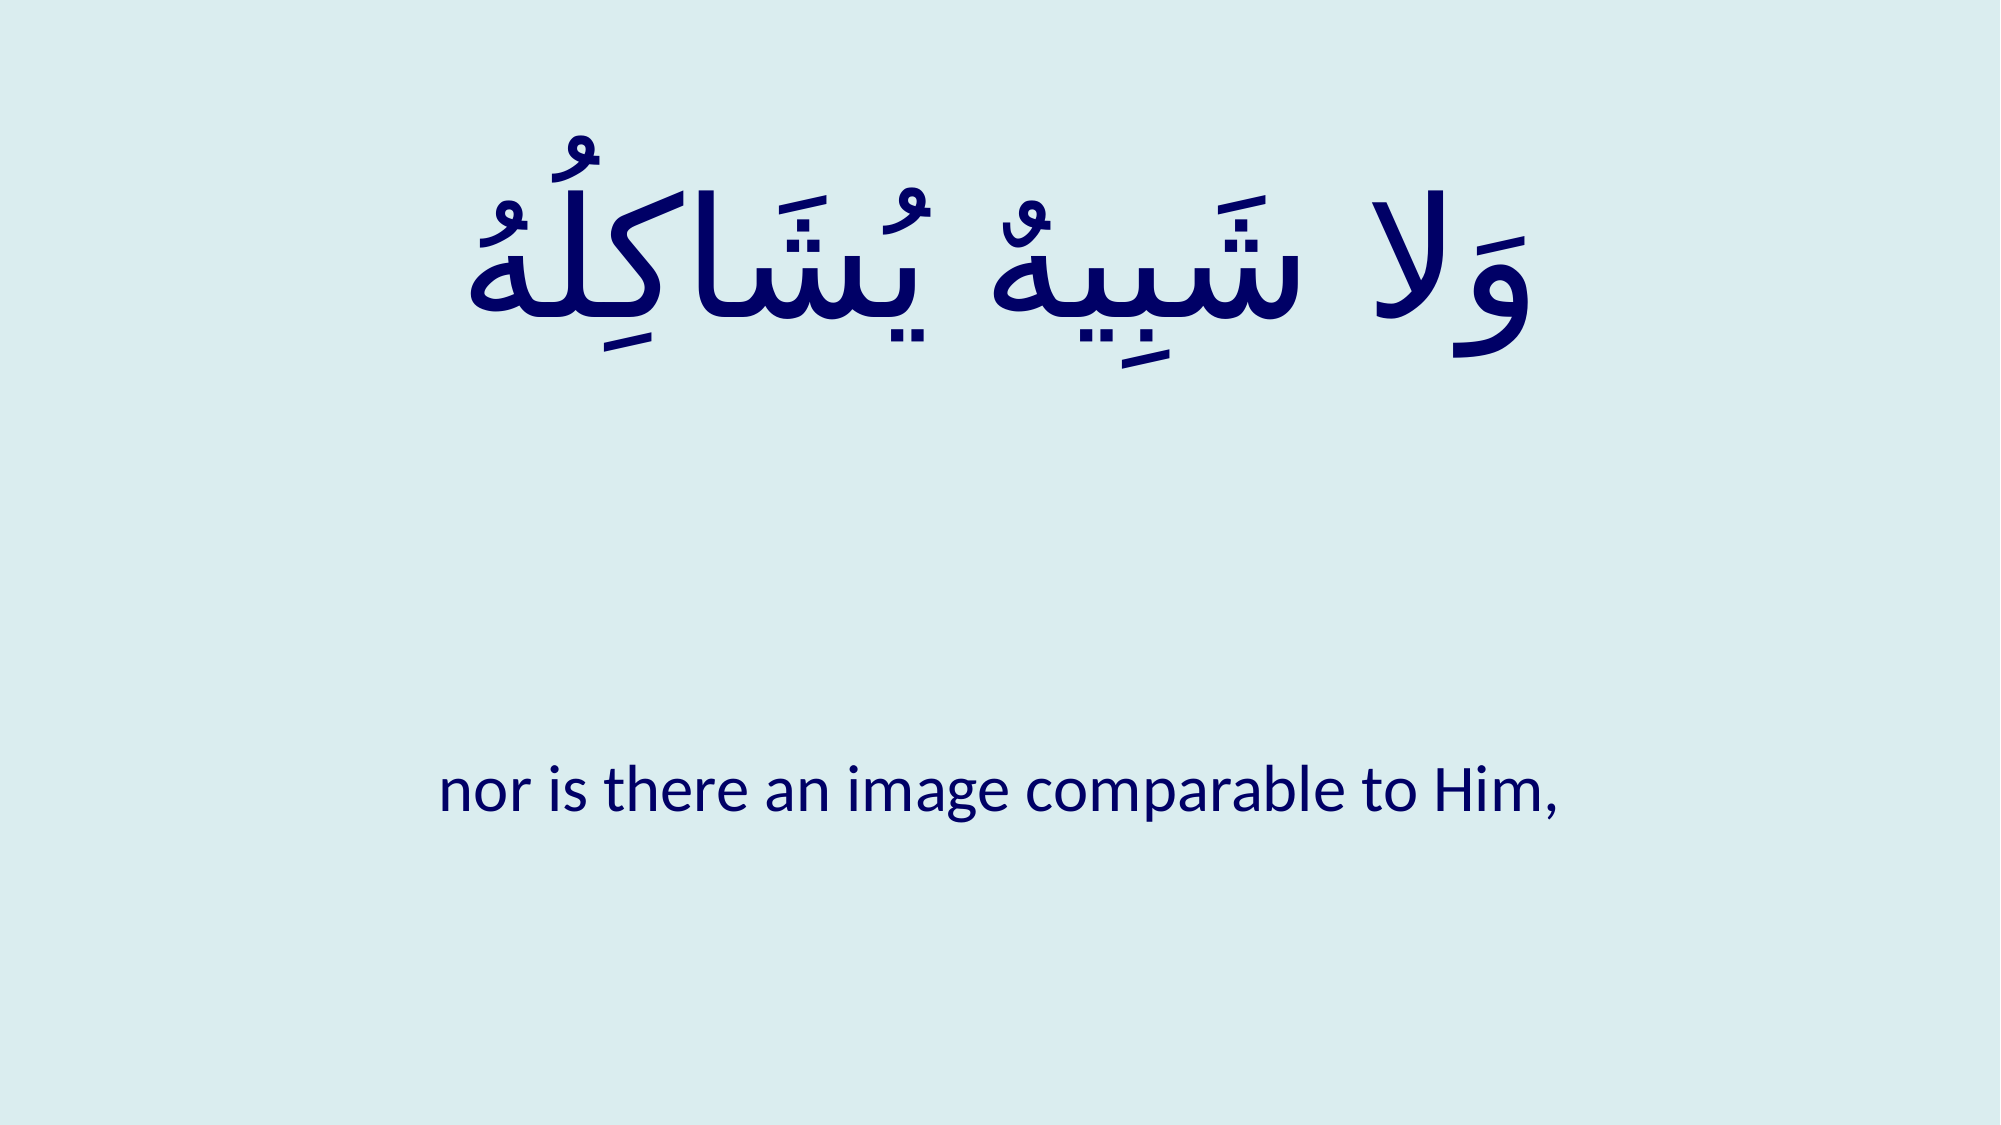

# وَلا شَبِيهٌ يُشَاكِلُهُ
nor is there an image comparable to Him,